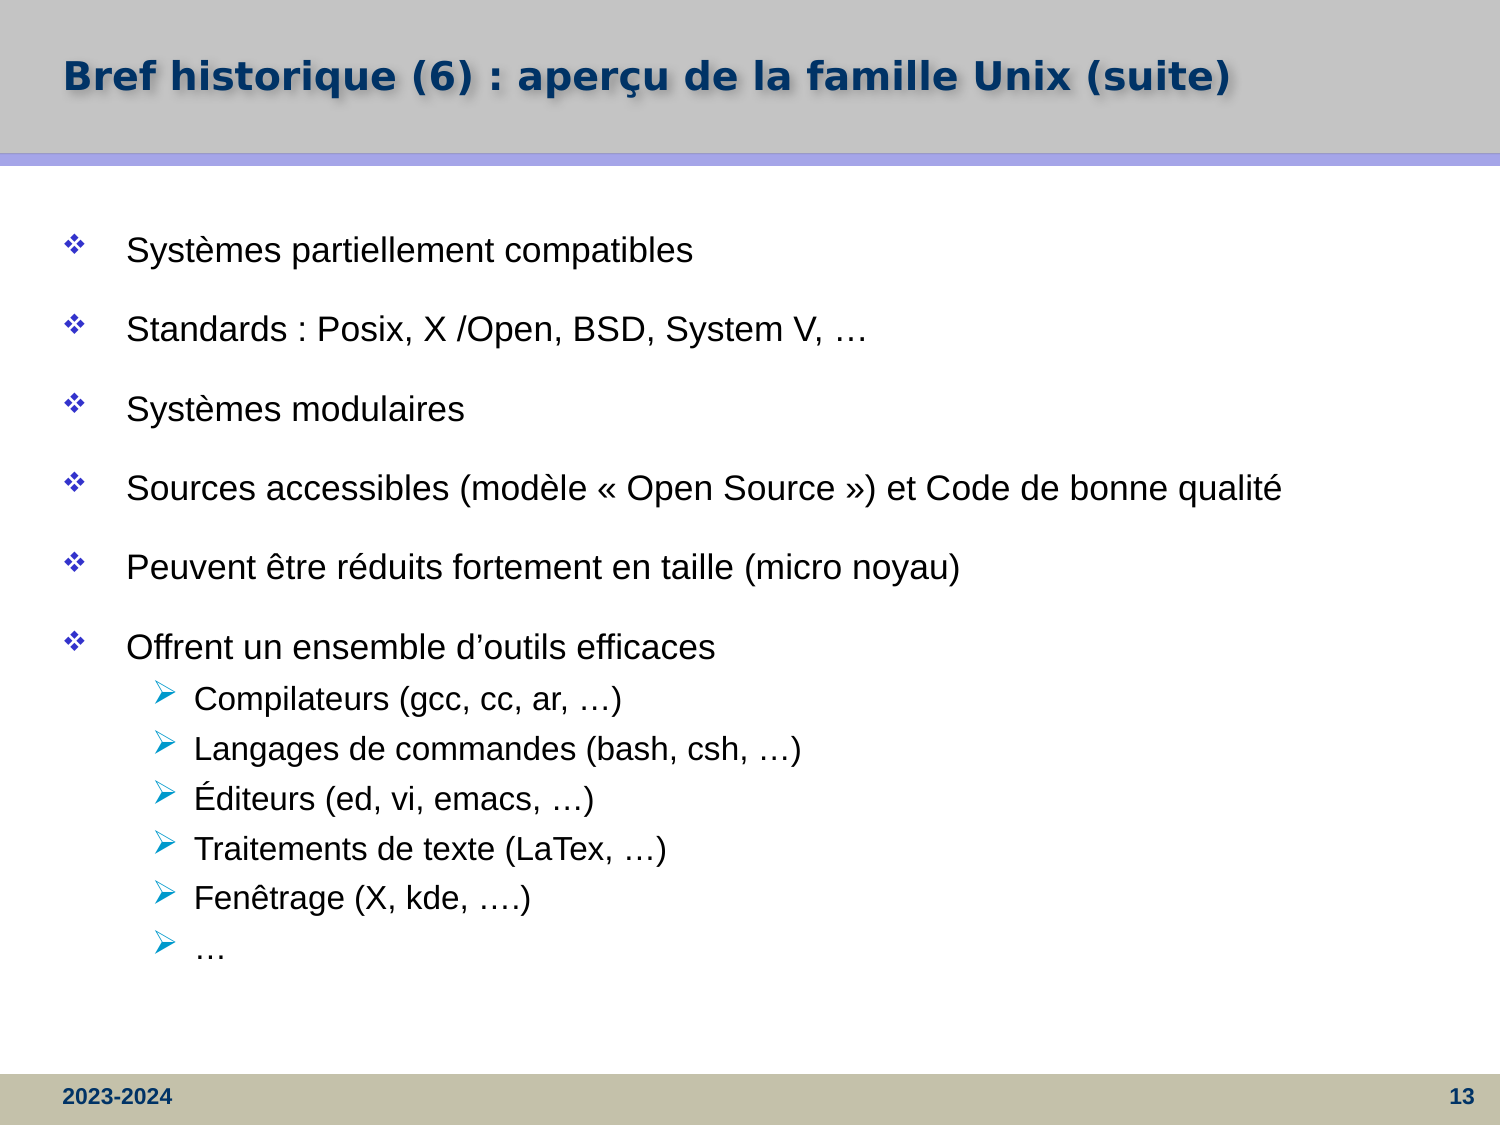

# Bref historique (6) : aperçu de la famille Unix (suite)
Systèmes partiellement compatibles
Standards : Posix, X /Open, BSD, System V, …
Systèmes modulaires
Sources accessibles (modèle « Open Source ») et Code de bonne qualité
Peuvent être réduits fortement en taille (micro noyau)
Offrent un ensemble d’outils efficaces
Compilateurs (gcc, cc, ar, …)
Langages de commandes (bash, csh, …)
Éditeurs (ed, vi, emacs, …)
Traitements de texte (LaTex, …)
Fenêtrage (X, kde, ….)
…